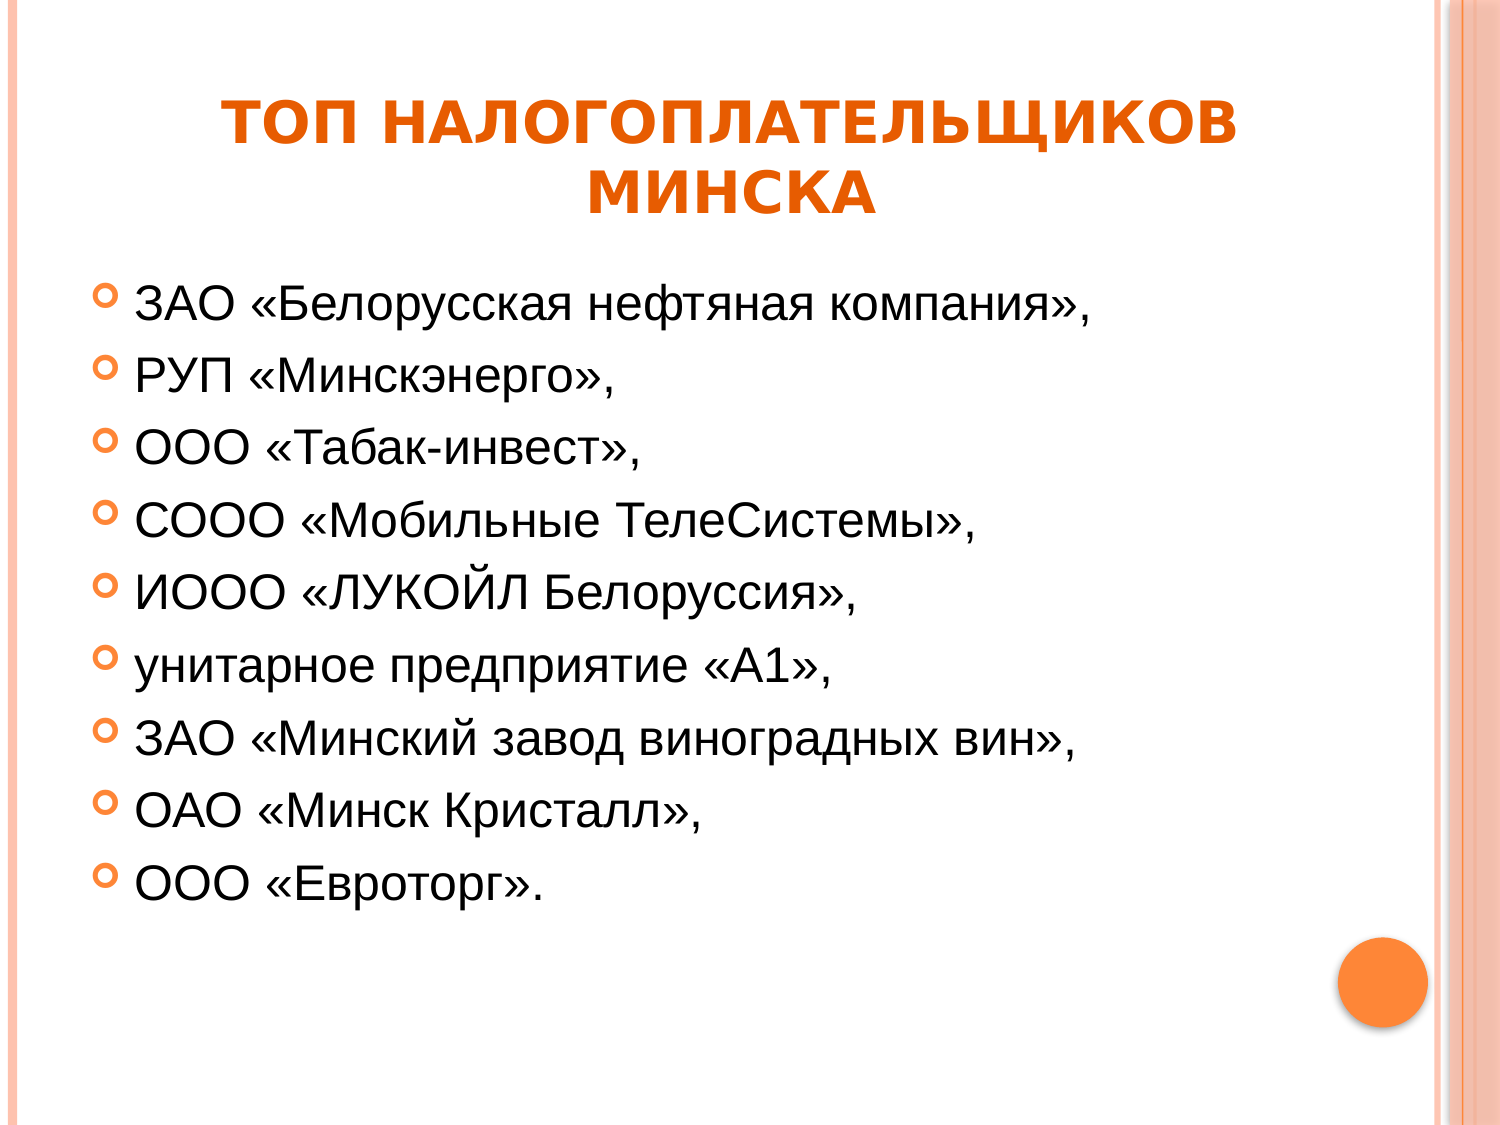

# ТОП НАЛОГОПЛАТЕЛЬЩИКОВ МИНСКА
ЗАО «Белорусская нефтяная компания»,
РУП «Минскэнерго»,
ООО «Табак-инвест»,
СООО «Мобильные ТелеСистемы»,
ИООО «ЛУКОЙЛ Белоруссия»,
унитарное предприятие «А1»,
ЗАО «Минский завод виноградных вин»,
ОАО «Минск Кристалл»,
ООО «Евроторг».